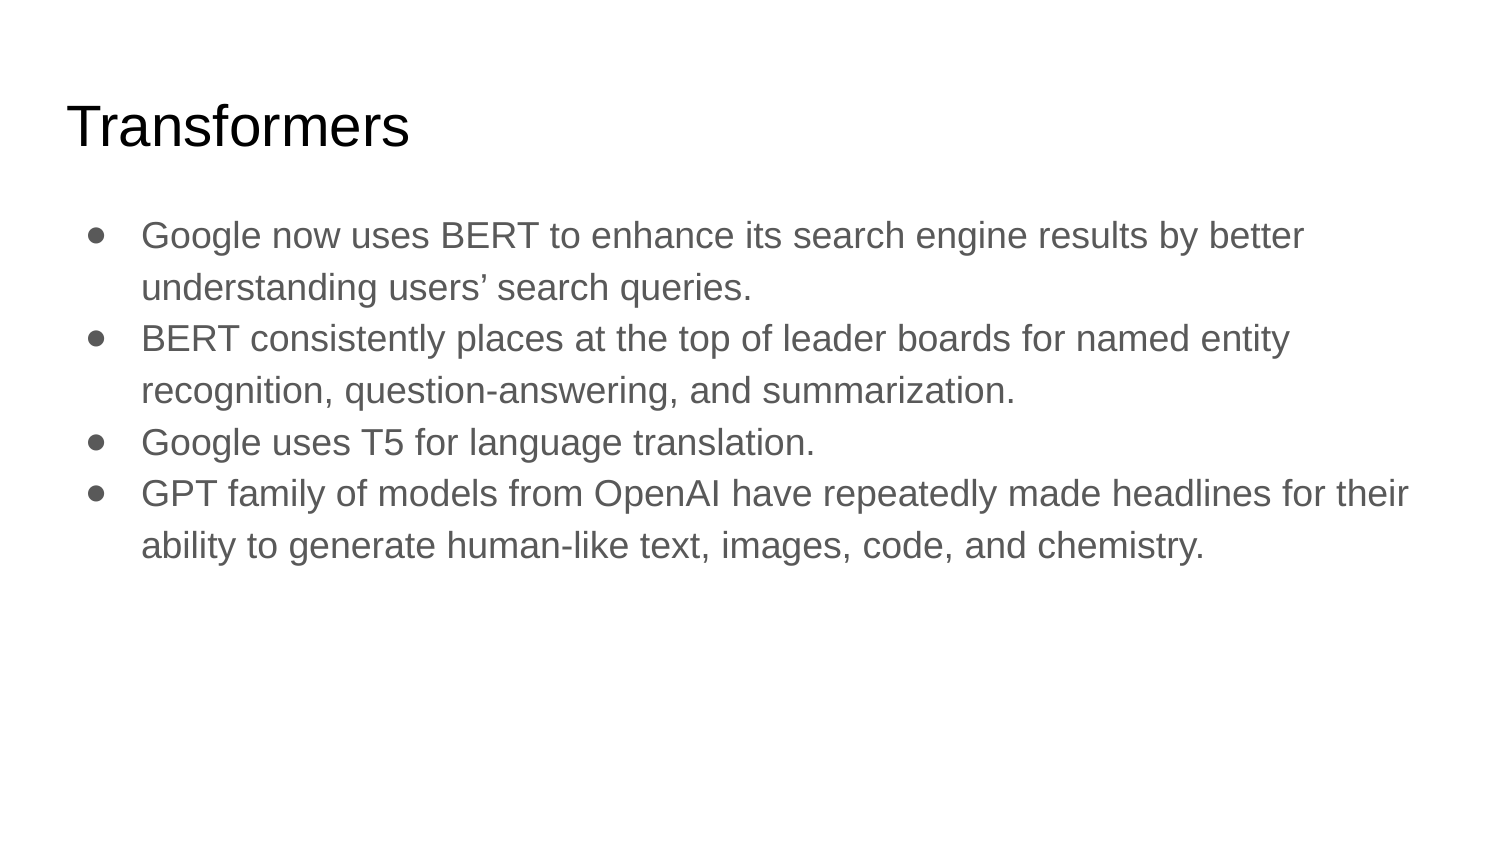

# Transformers
Google now uses BERT to enhance its search engine results by better understanding users’ search queries.
BERT consistently places at the top of leader boards for named entity recognition, question-answering, and summarization.
Google uses T5 for language translation.
GPT family of models from OpenAI have repeatedly made headlines for their ability to generate human-like text, images, code, and chemistry.